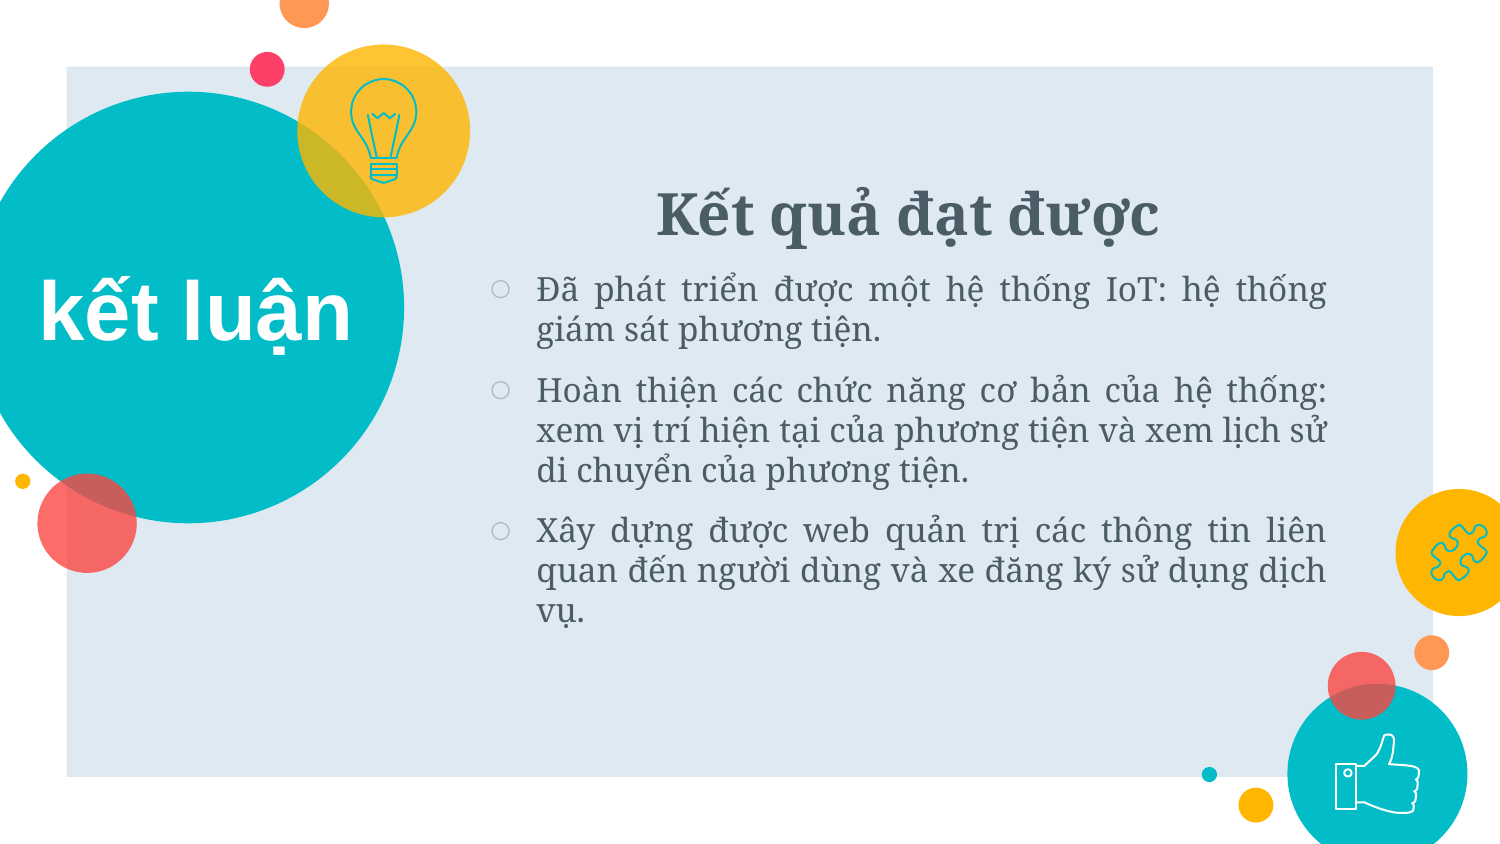

# kết luận
Kết quả đạt được
Đã phát triển được một hệ thống IoT: hệ thống giám sát phương tiện.
Hoàn thiện các chức năng cơ bản của hệ thống: xem vị trí hiện tại của phương tiện và xem lịch sử di chuyển của phương tiện.
Xây dựng được web quản trị các thông tin liên quan đến người dùng và xe đăng ký sử dụng dịch vụ.